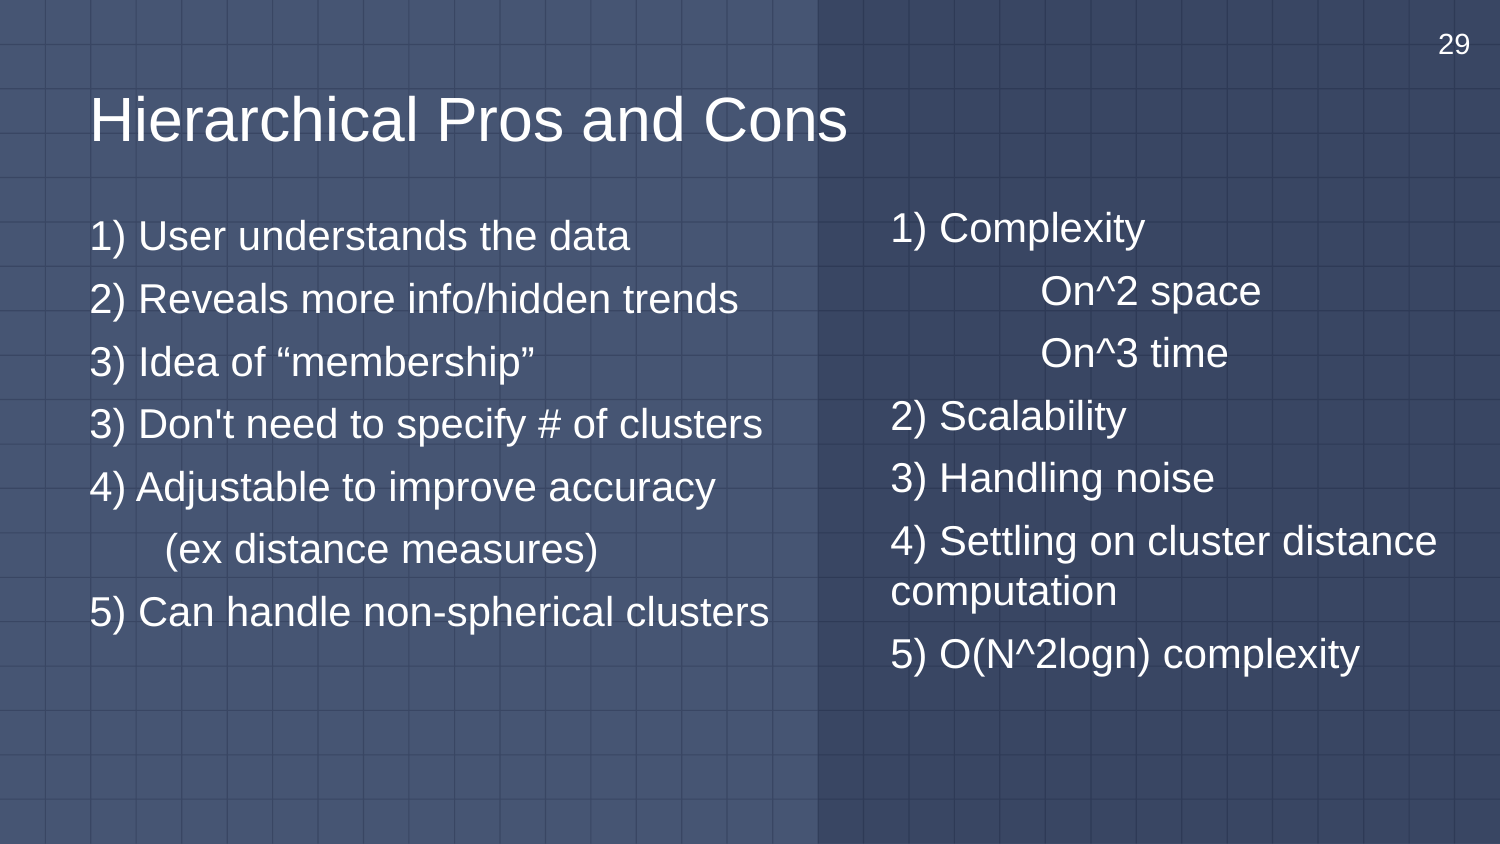

29
# Hierarchical Pros and Cons
1) Complexity
	On^2 space
	On^3 time
2) Scalability
3) Handling noise
4) Settling on cluster distance computation
5) O(N^2logn) complexity

1) User understands the data
2) Reveals more info/hidden trends
3) Idea of “membership”
3) Don't need to specify # of clusters
4) Adjustable to improve accuracy
(ex distance measures)
5) Can handle non-spherical clusters